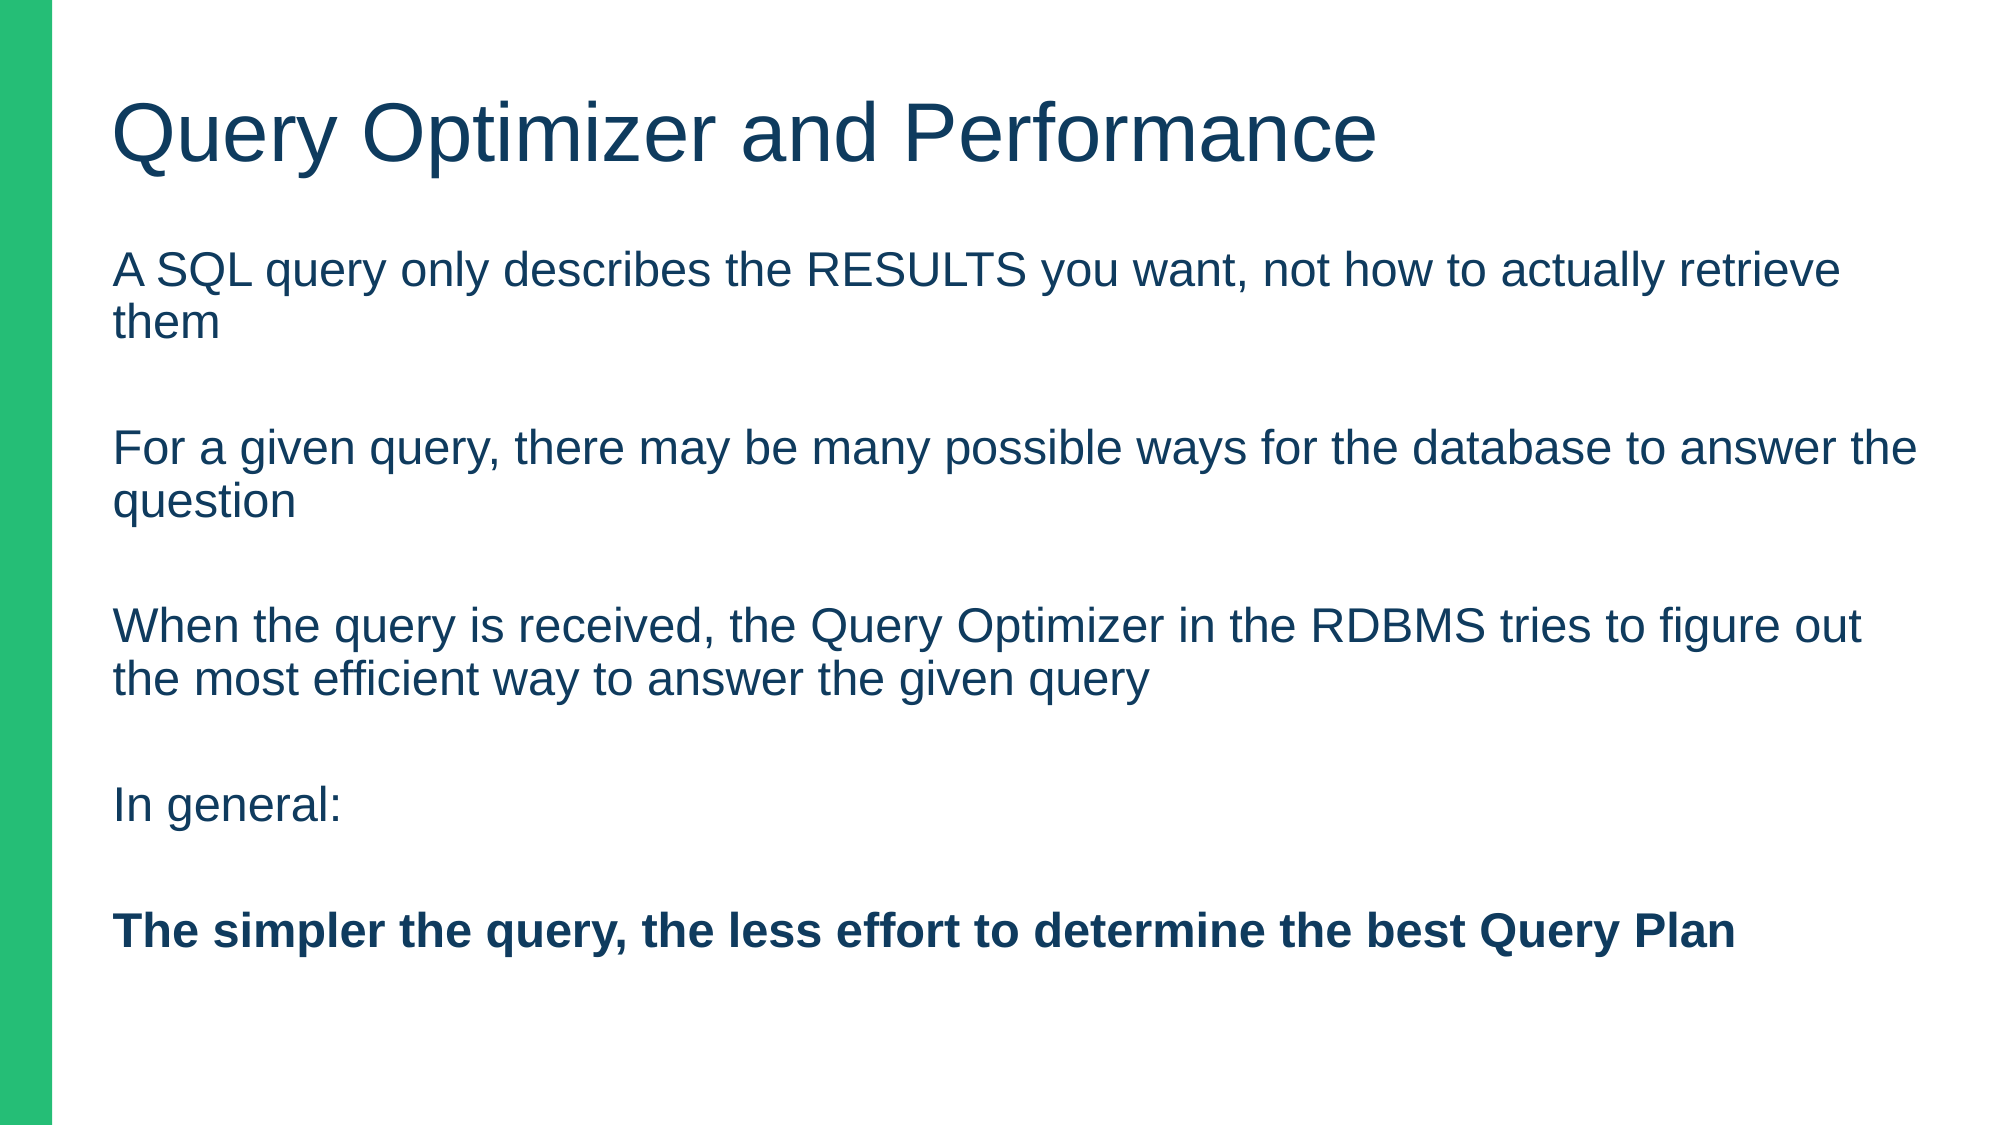

Query Optimizer and Performance
A SQL query only describes the RESULTS you want, not how to actually retrieve them

For a given query, there may be many possible ways for the database to answer the question

When the query is received, the Query Optimizer in the RDBMS tries to figure out the most efficient way to answer the given query

In general:

The simpler the query, the less effort to determine the best Query Plan